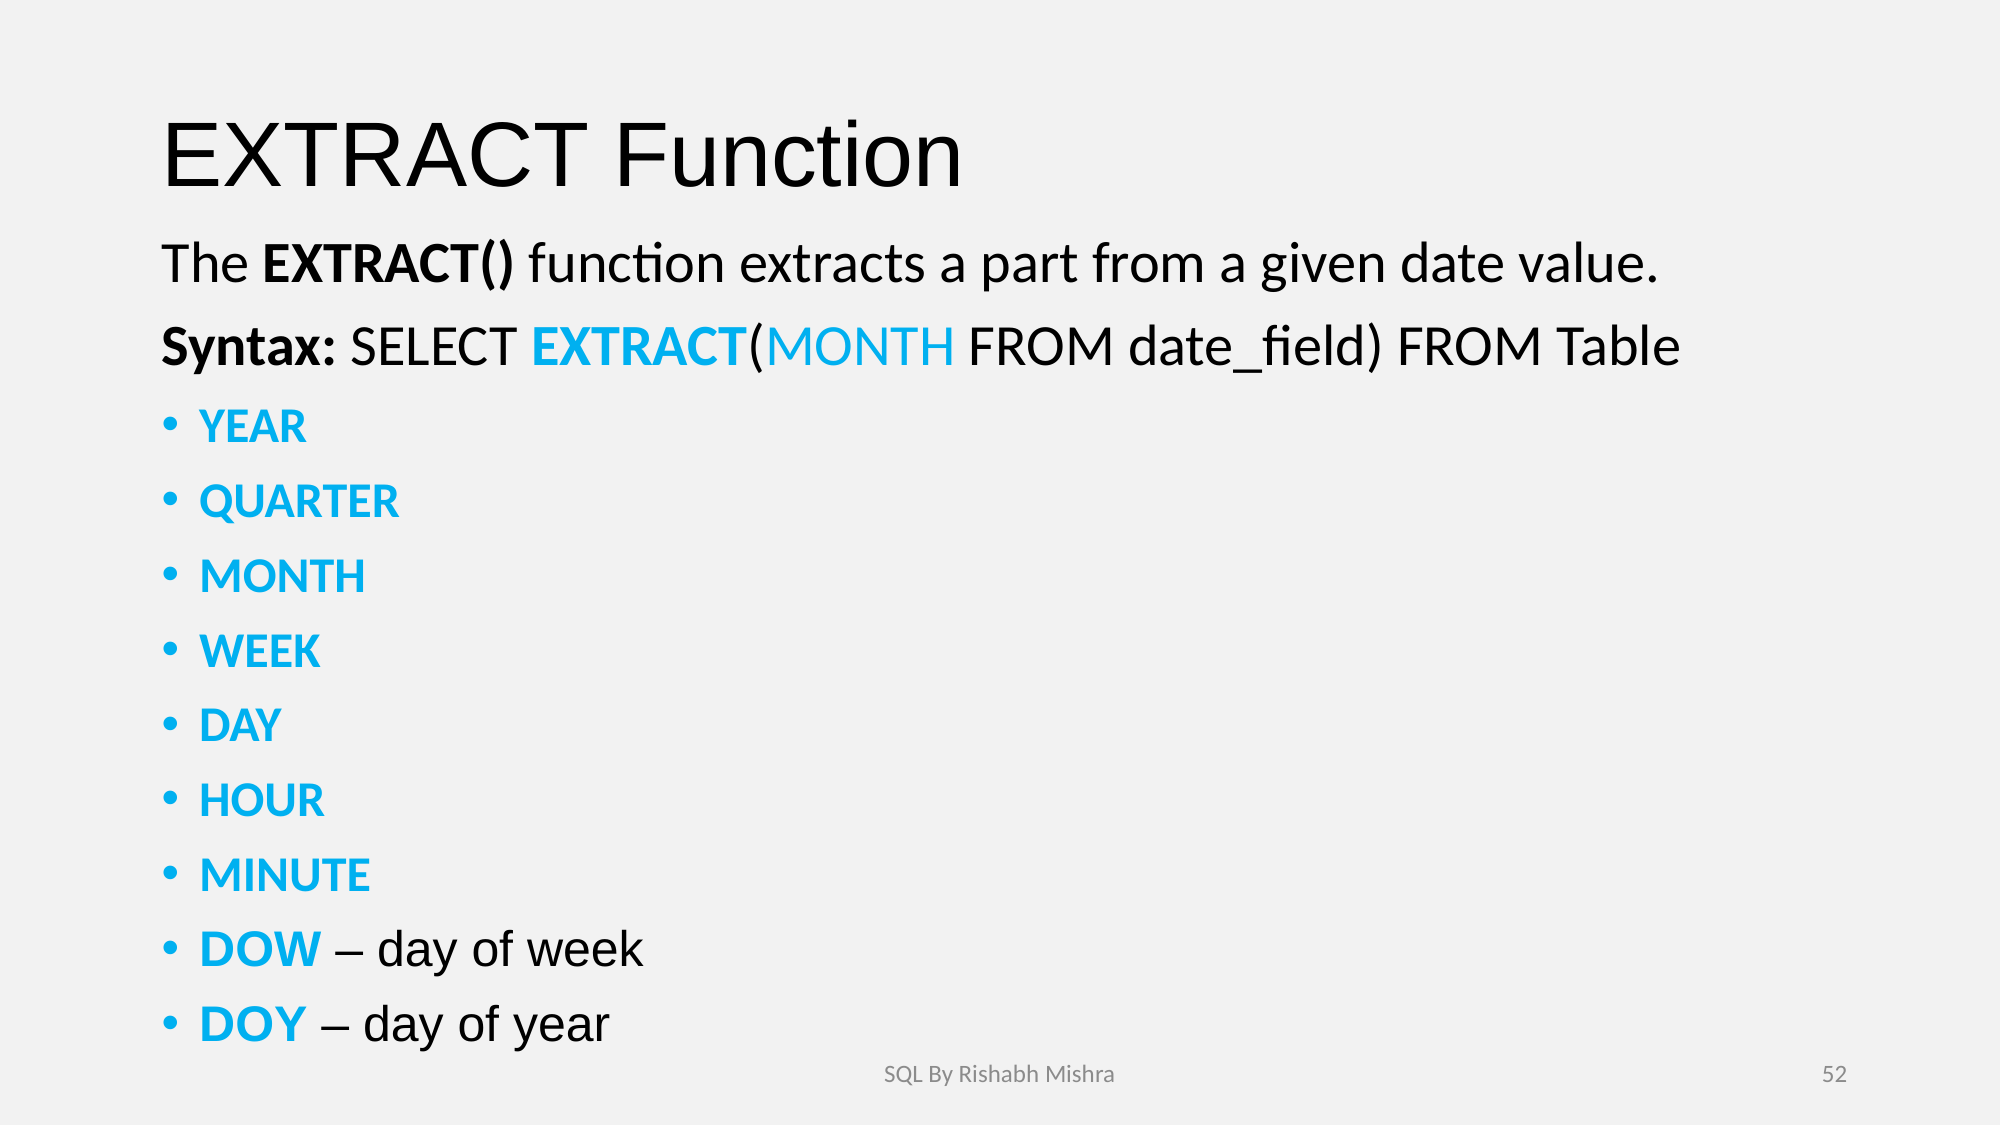

# EXTRACT Function
The EXTRACT() function extracts a part from a given date value.
Syntax: SELECT EXTRACT(MONTH FROM date_field) FROM Table
YEAR
QUARTER
MONTH
WEEK
DAY
HOUR
MINUTE
DOW – day of week
DOY – day of year
SQL By Rishabh Mishra
52